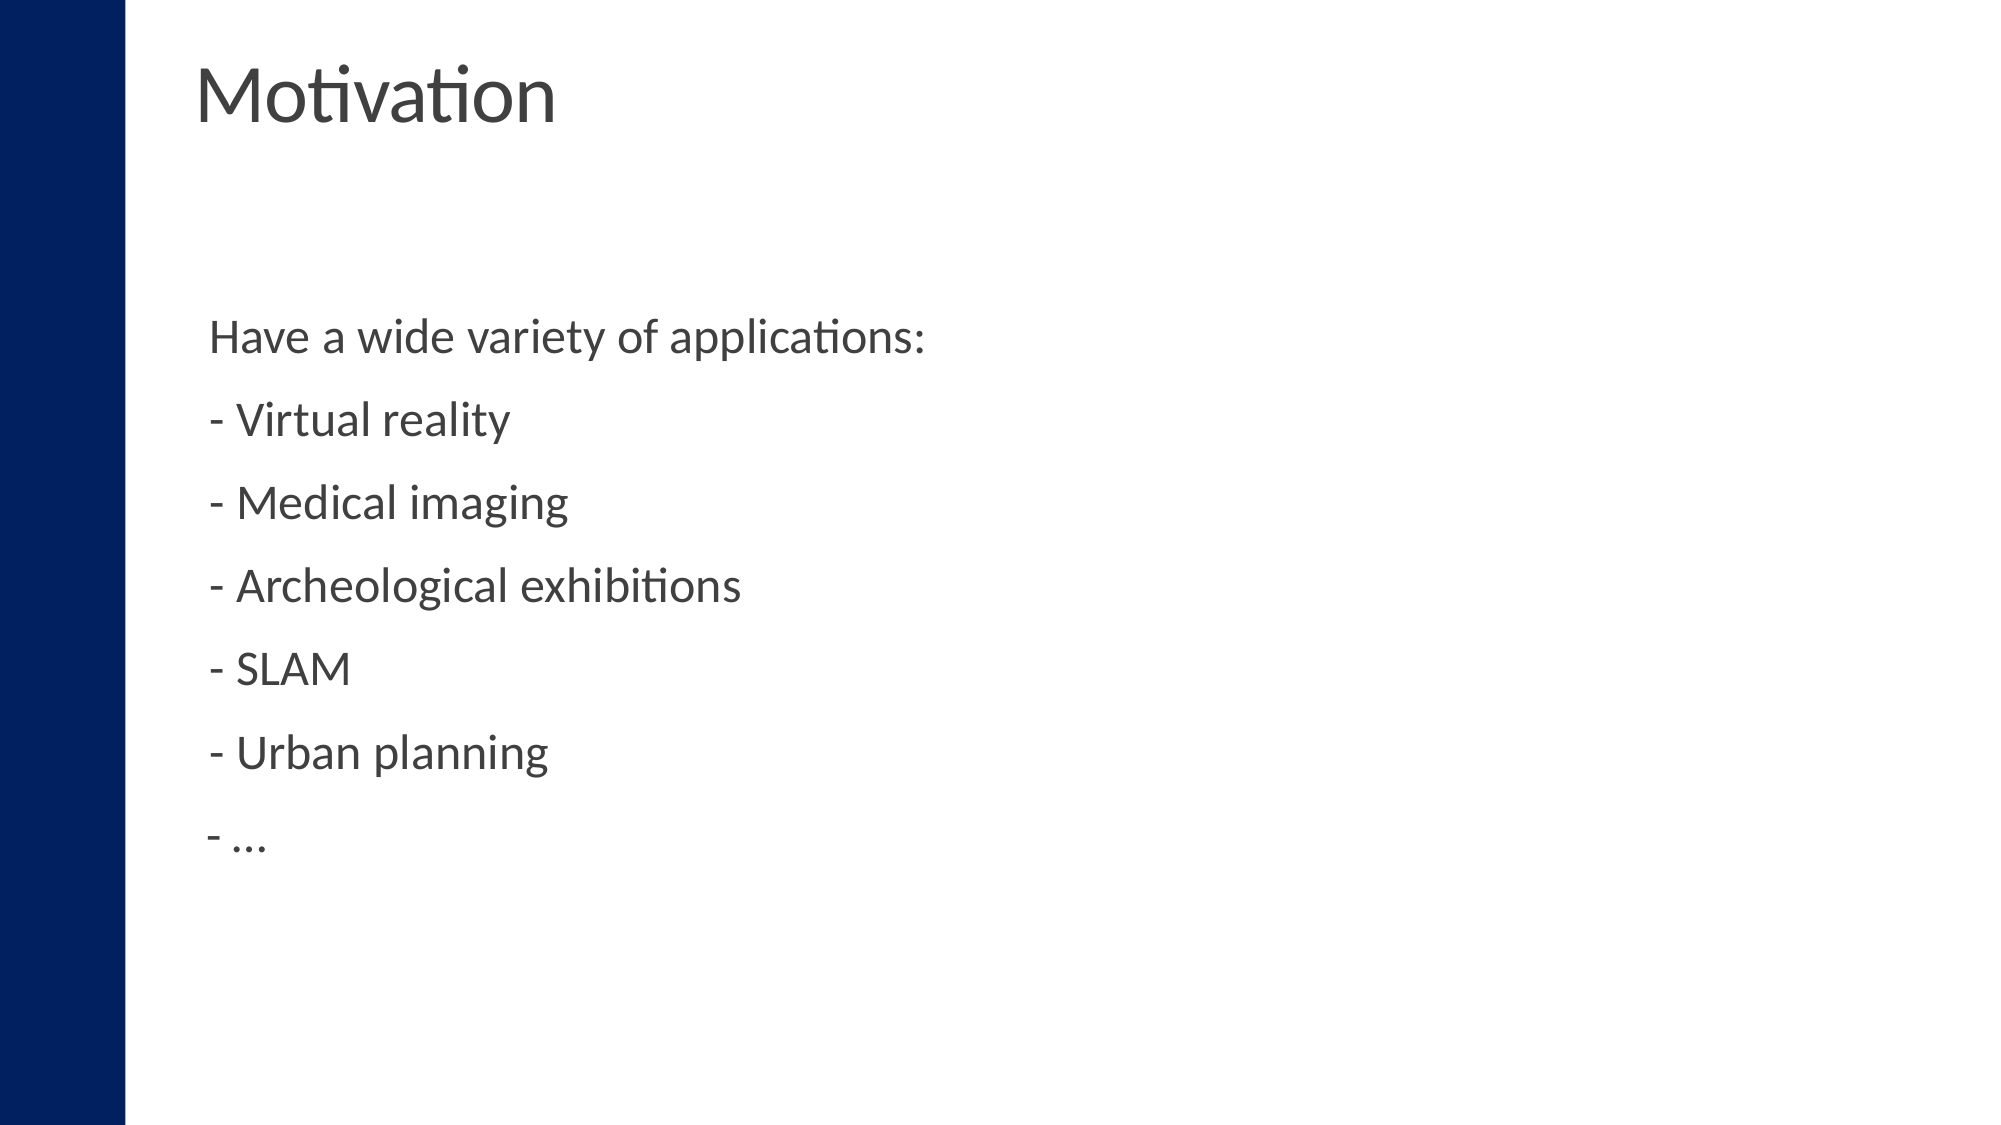

# Motivation
Have a wide variety of applications:
- Virtual reality
- Medical imaging
- Archeological exhibitions
- SLAM
- Urban planning
 - …